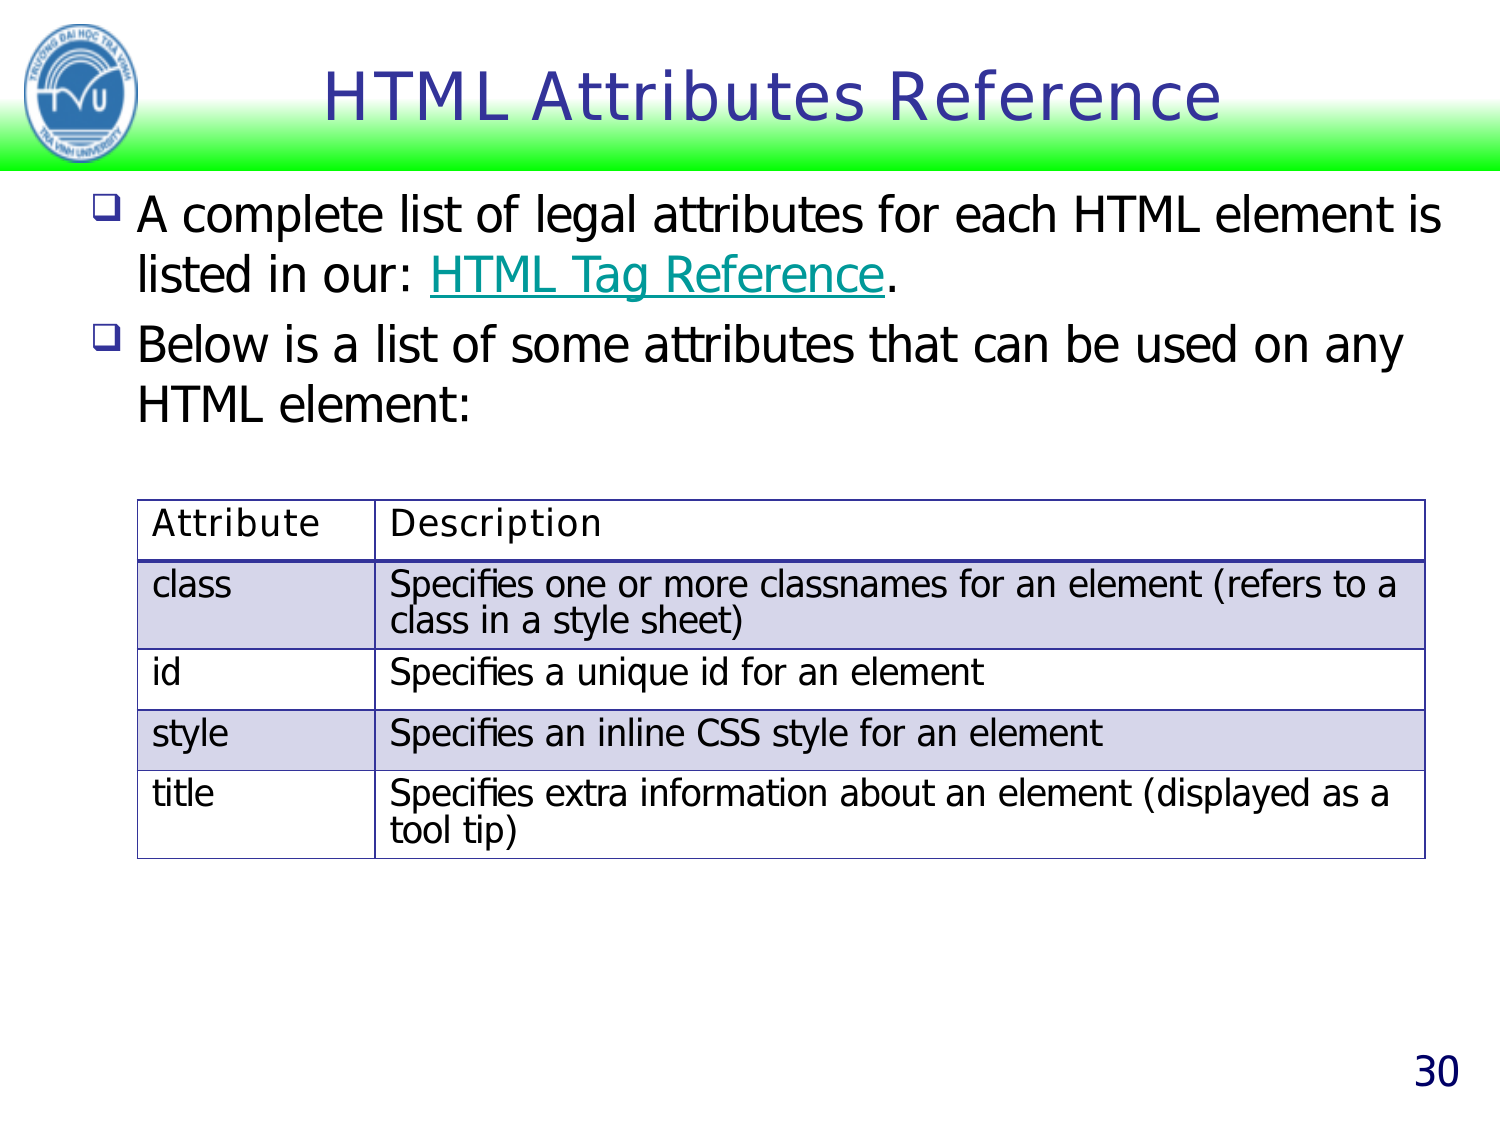

# HTML Attributes Reference
A complete list of legal attributes for each HTML element is listed in our: HTML Tag Reference.
Below is a list of some attributes that can be used on any HTML element:

| Attribute | Description |
| --- | --- |
| class | Specifies one or more classnames for an element (refers to a class in a style sheet) |
| id | Specifies a unique id for an element |
| style | Specifies an inline CSS style for an element |
| title | Specifies extra information about an element (displayed as a tool tip) |
30